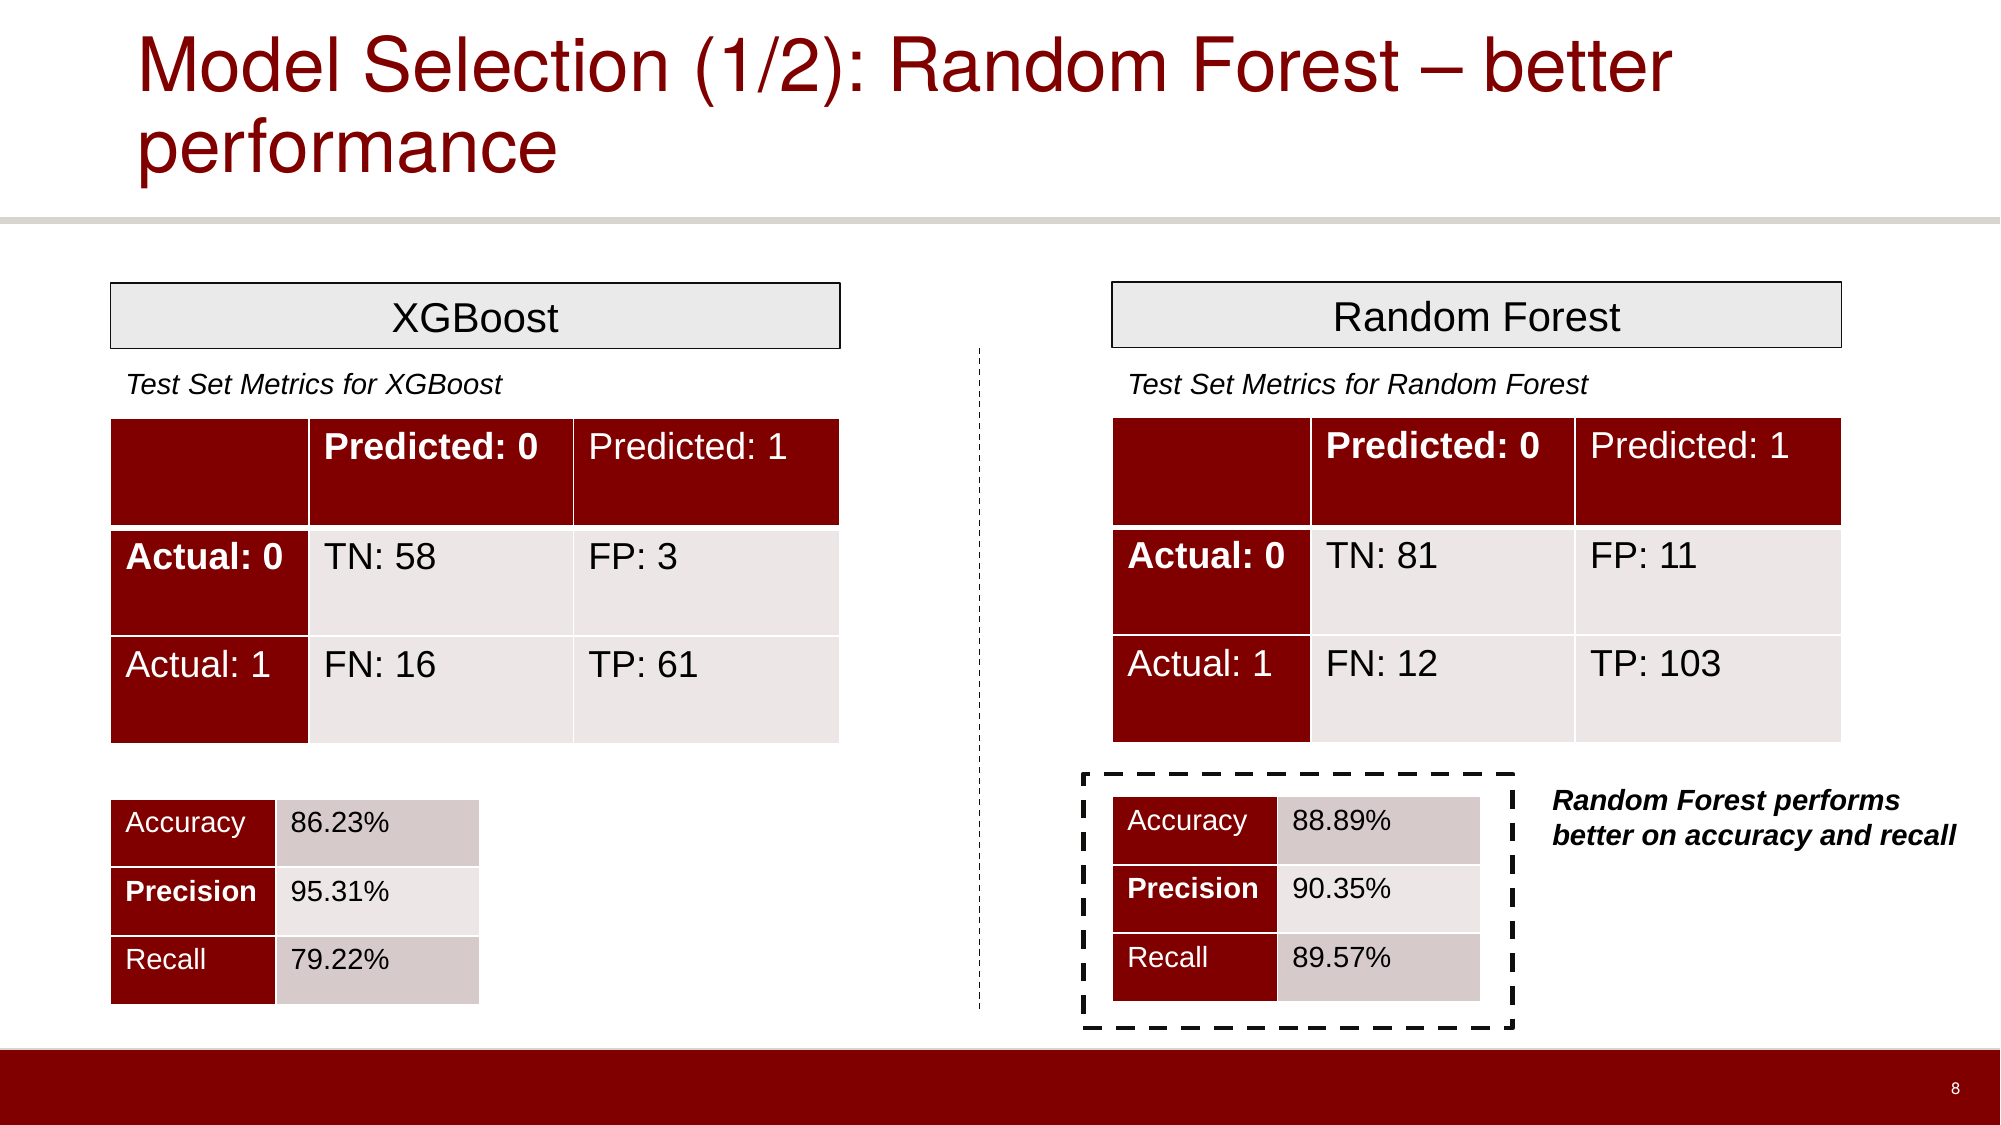

# Model Selection (1/2): Random Forest – better performance
Random Forest
XGBoost
Test Set Metrics for Random Forest
Test Set Metrics for XGBoost
|  | Predicted: 0 | Predicted: 1 |
| --- | --- | --- |
| Actual: 0 | TN: 81 | FP: 11 |
| Actual: 1 | FN: 12 | TP: 103 |
|  | Predicted: 0 | Predicted: 1 |
| --- | --- | --- |
| Actual: 0 | TN: 58 | FP: 3 |
| Actual: 1 | FN: 16 | TP: 61 |

Random Forest performs better on accuracy and recall
| Accuracy | 88.89% |
| --- | --- |
| Precision | 90.35% |
| Recall | 89.57% |
| Accuracy | 86.23% |
| --- | --- |
| Precision | 95.31% |
| Recall | 79.22% |
8